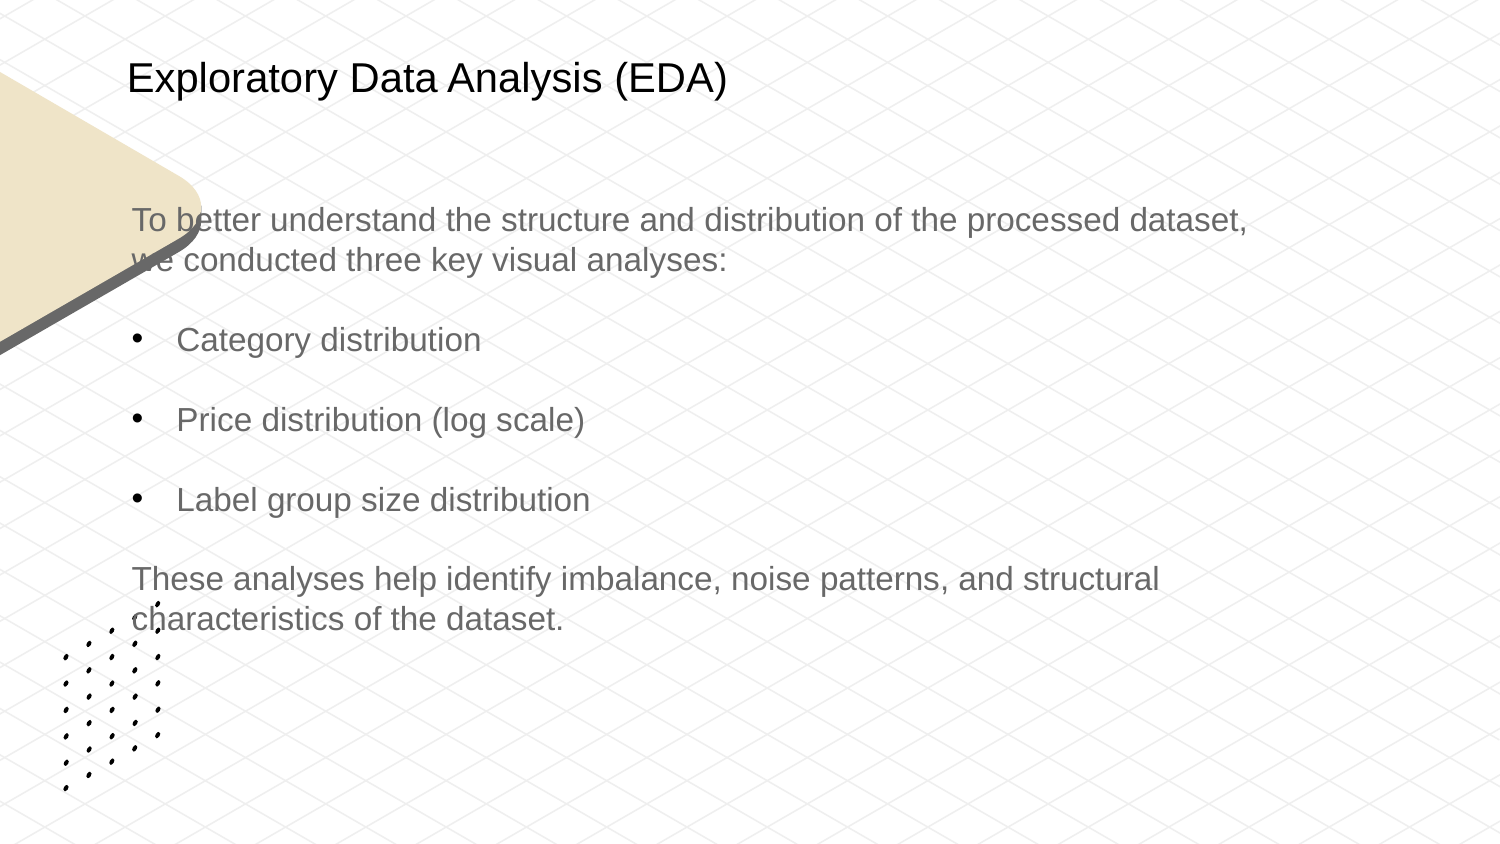

Exploratory Data Analysis (EDA)
To better understand the structure and distribution of the processed dataset, we conducted three key visual analyses:

 Category distribution

 Price distribution (log scale)

 Label group size distribution

These analyses help identify imbalance, noise patterns, and structural characteristics of the dataset.